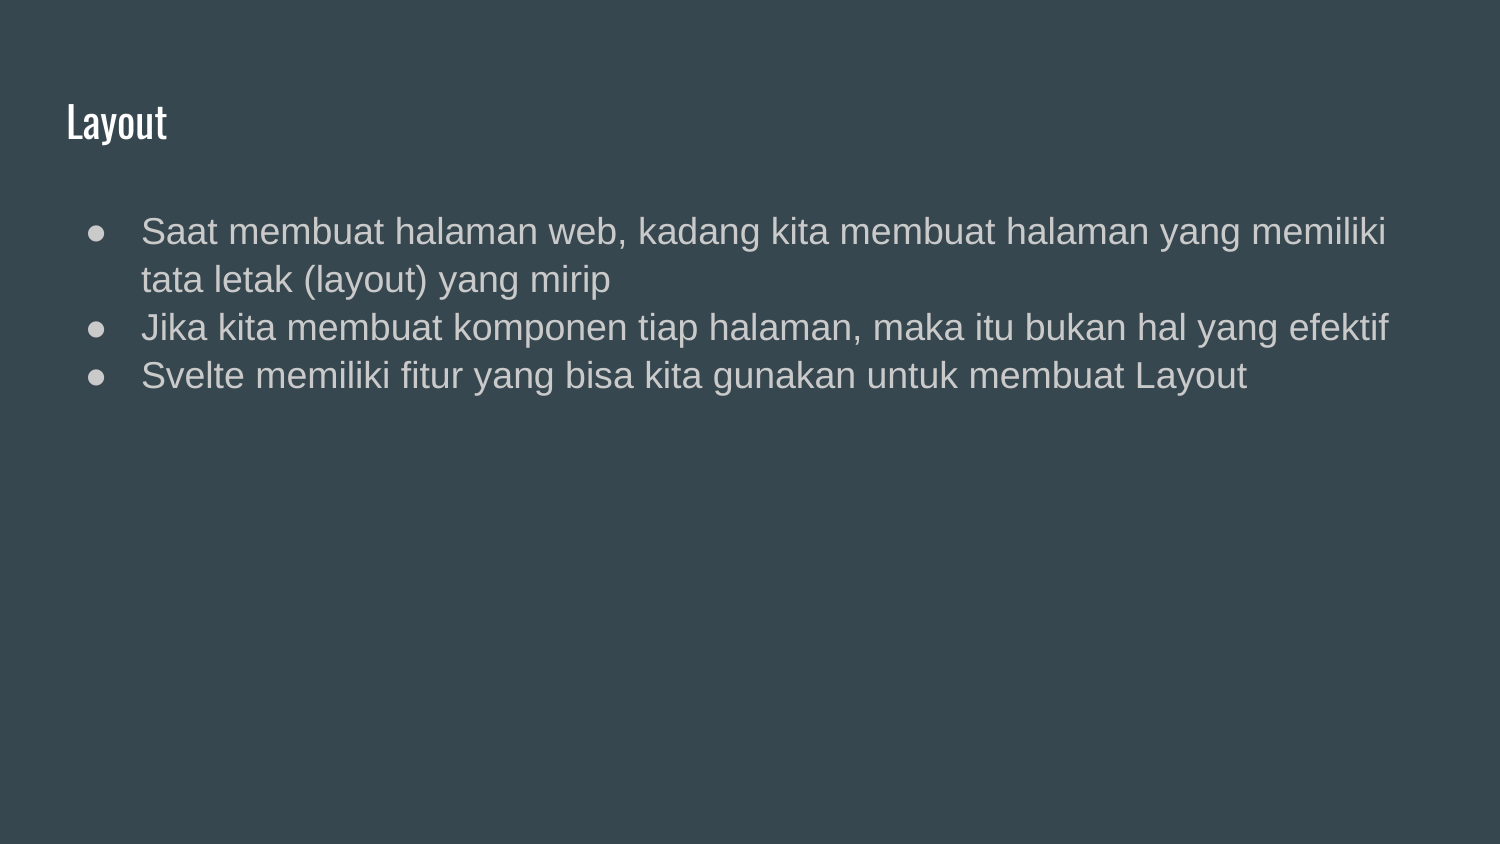

# Layout
Saat membuat halaman web, kadang kita membuat halaman yang memiliki tata letak (layout) yang mirip
Jika kita membuat komponen tiap halaman, maka itu bukan hal yang efektif
Svelte memiliki fitur yang bisa kita gunakan untuk membuat Layout